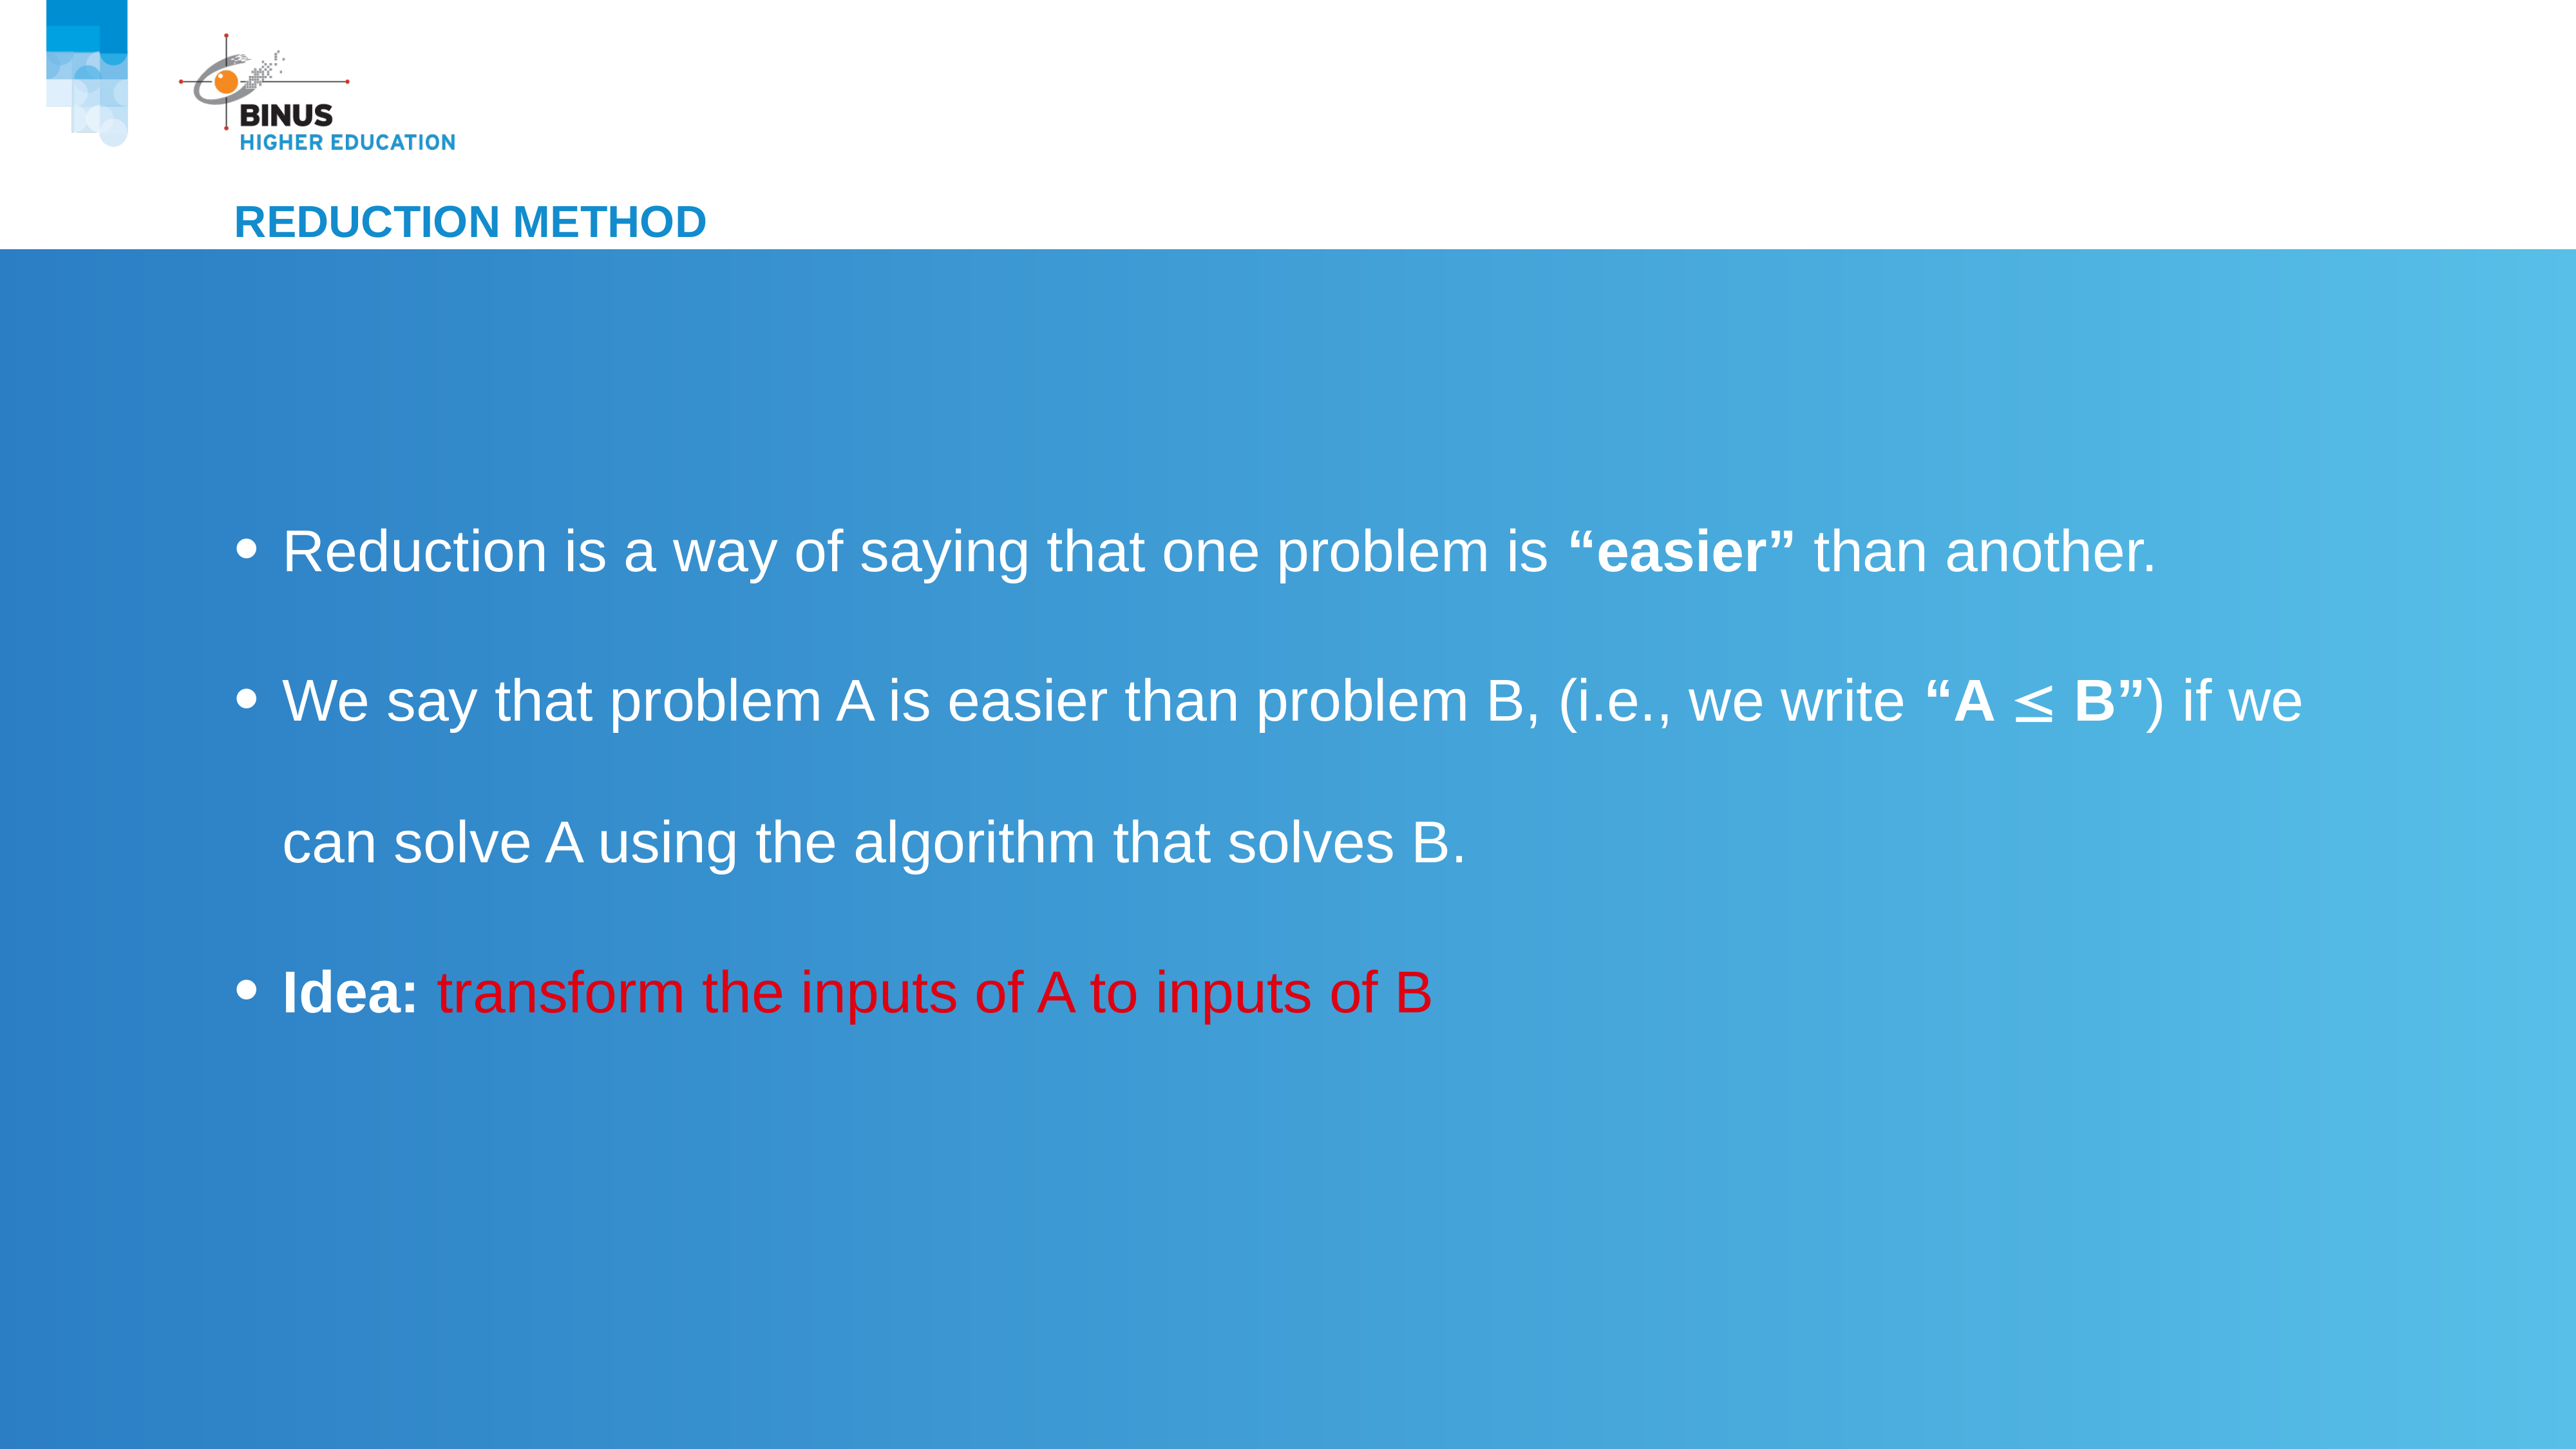

# Reduction method

Reduction is a way of saying that one problem is “easier” than another.
We say that problem A is easier than problem B, (i.e., we write “A ≤ B”) if we can solve A using the algorithm that solves B.
Idea: transform the inputs of A to inputs of B